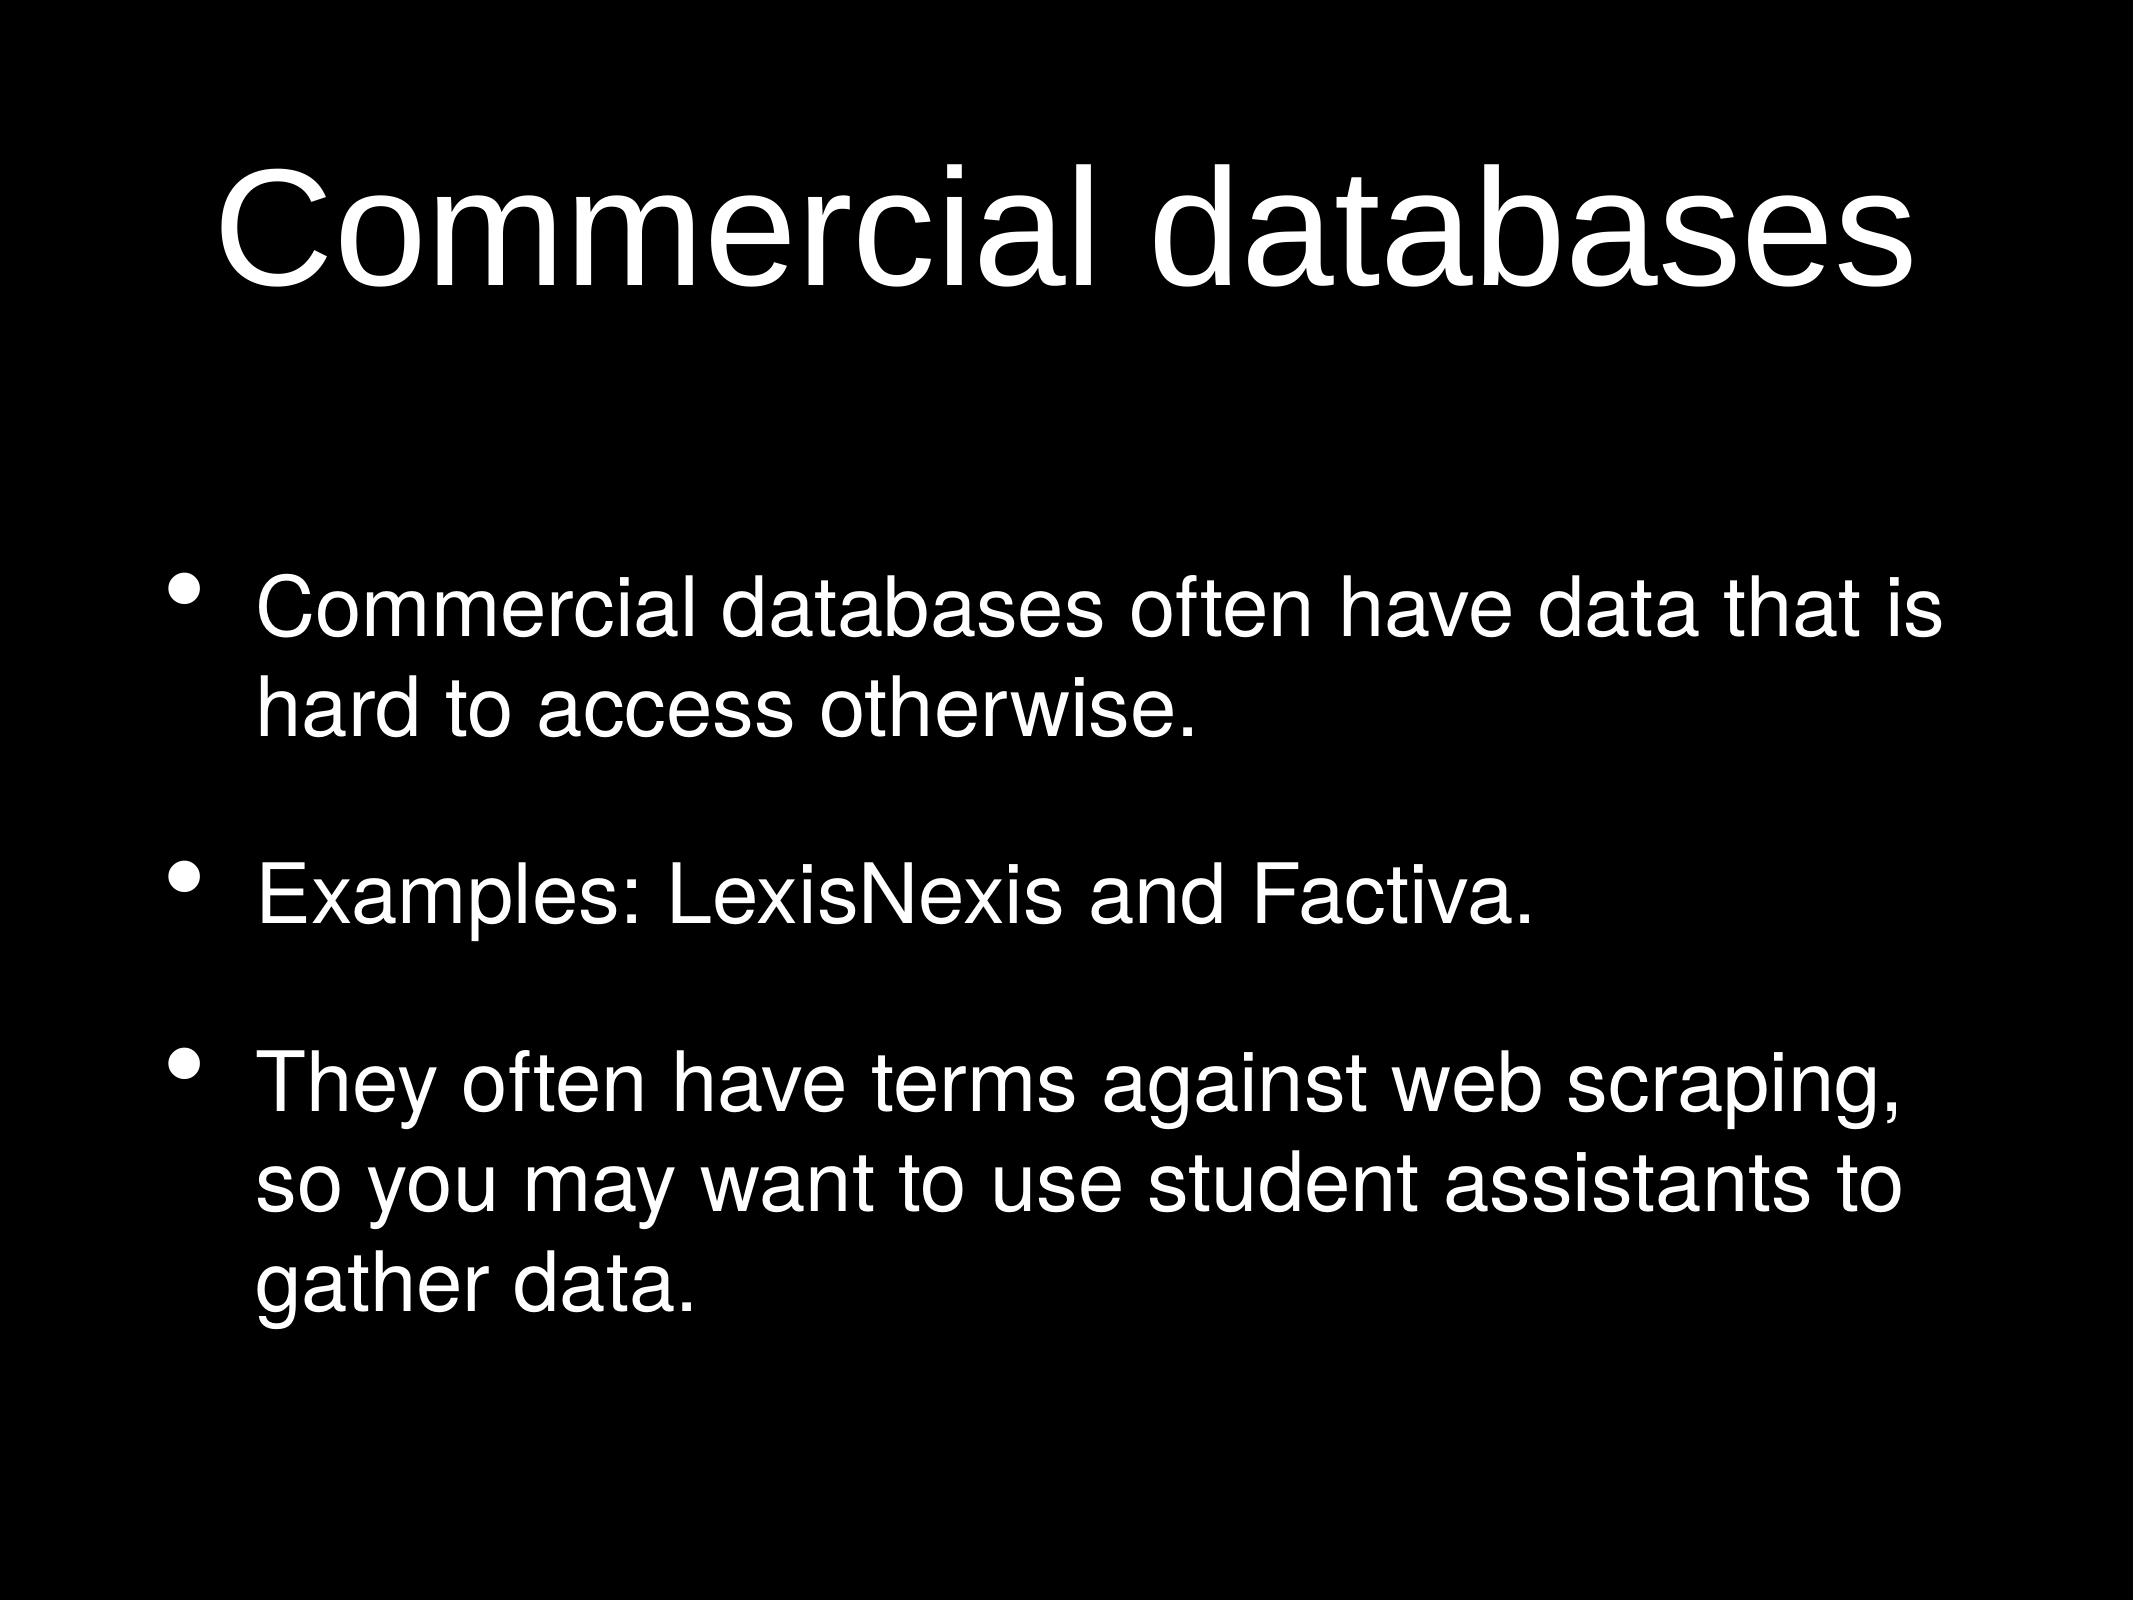

# Commercial databases
Commercial databases often have data that is hard to access otherwise.
Examples: LexisNexis and Factiva.
They often have terms against web scraping, so you may want to use student assistants to gather data.